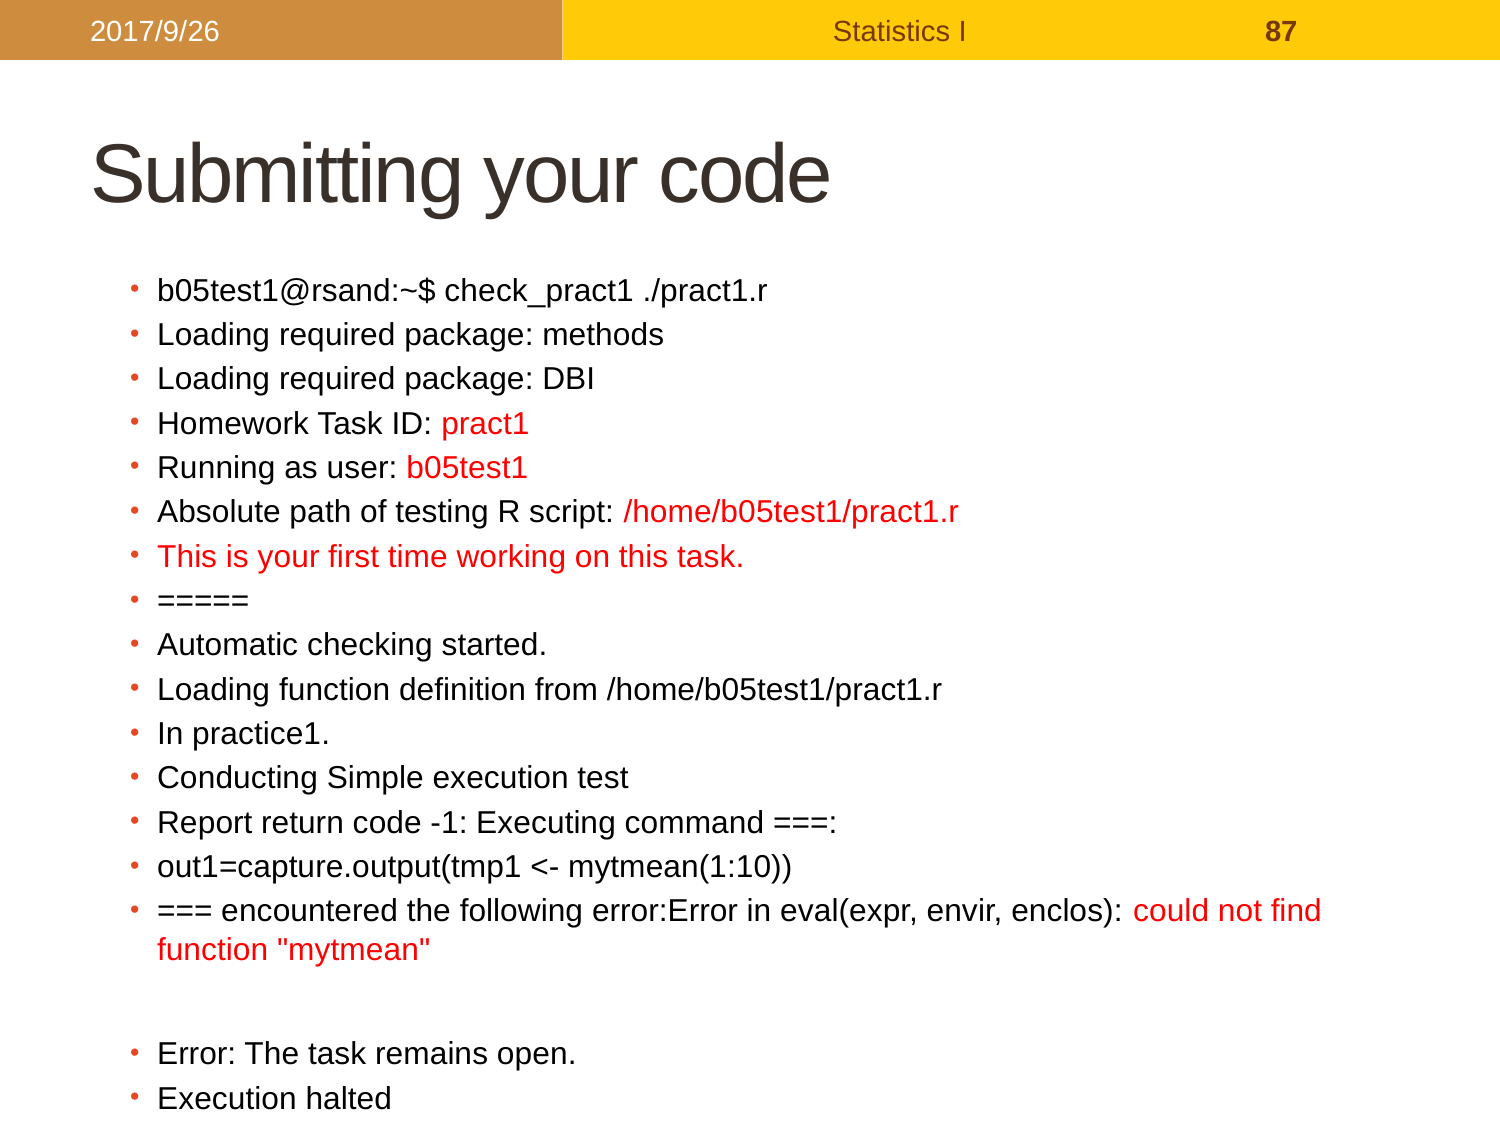

2017/9/26
Statistics I
87
# Submitting your code

b05test1@rsand:~$ check_pract1 ./pract1.r
Loading required package: methods
Loading required package: DBI
Homework Task ID: pract1
Running as user: b05test1
Absolute path of testing R script: /home/b05test1/pract1.r
This is your first time working on this task.
=====
Automatic checking started.
Loading function definition from /home/b05test1/pract1.r
In practice1.
Conducting Simple execution test
Report return code -1: Executing command ===:
out1=capture.output(tmp1 <- mytmean(1:10))
=== encountered the following error:Error in eval(expr, envir, enclos): could not find function "mytmean"

Error: The task remains open.
Execution halted